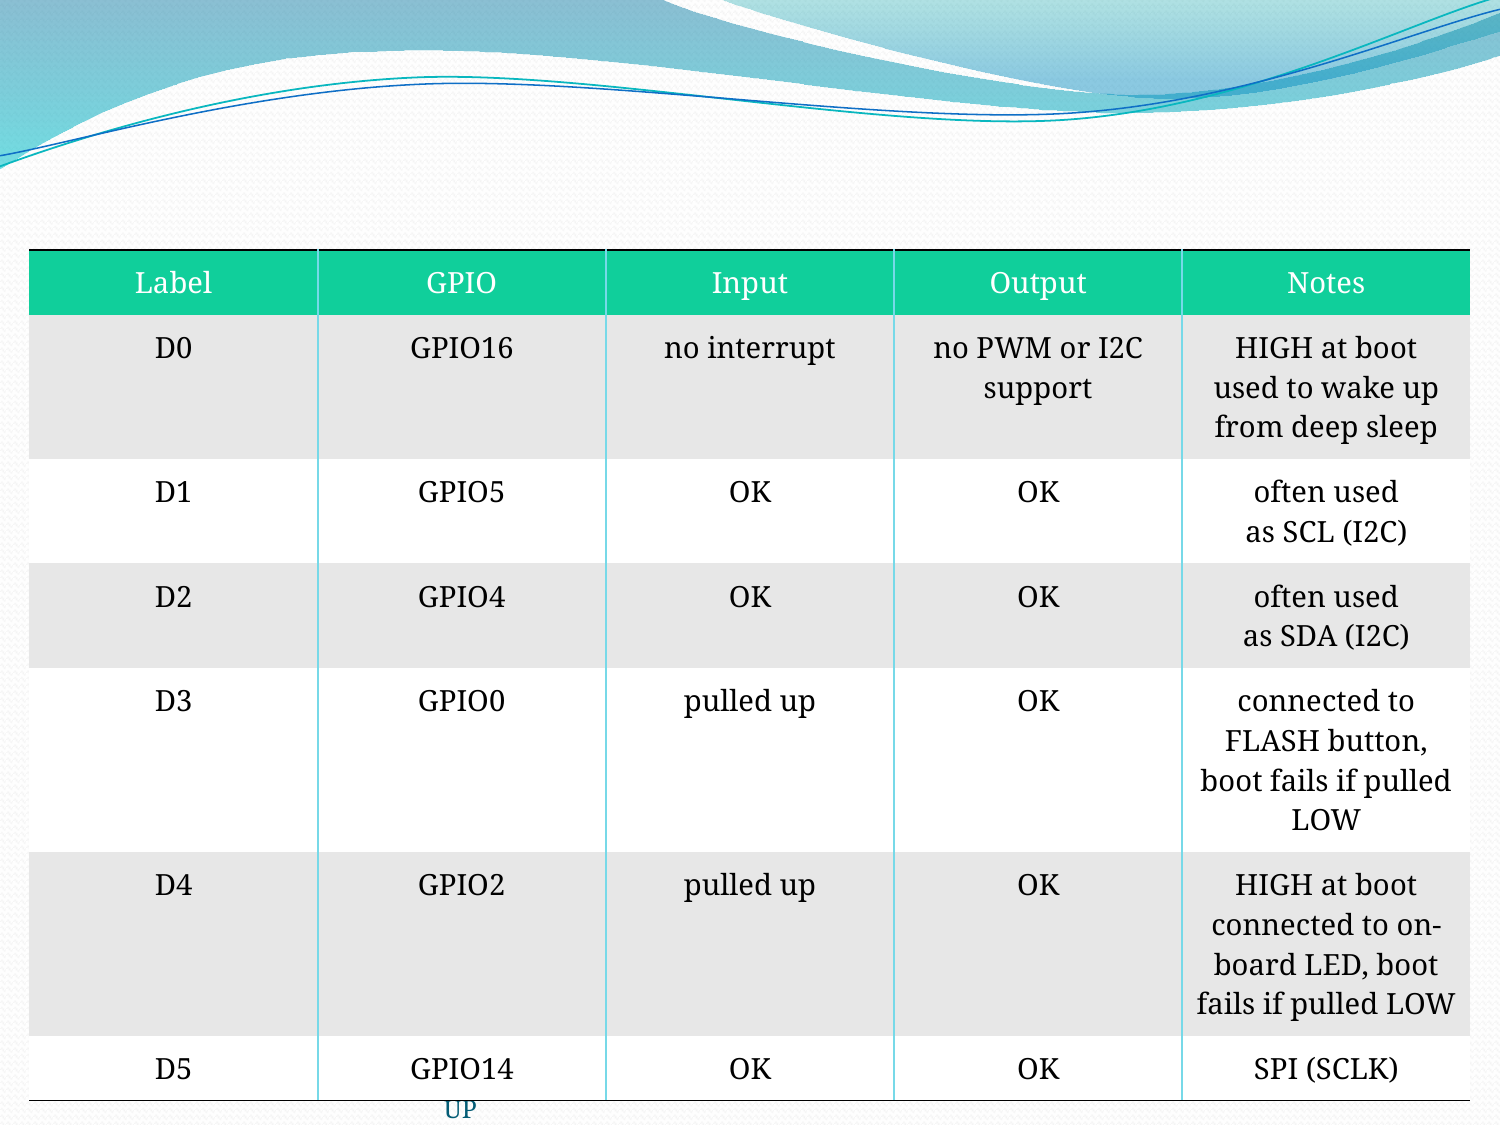

.
| Label | GPIO | Input | Output | Notes |
| --- | --- | --- | --- | --- |
| D0 | GPIO16 | no interrupt | no PWM or I2C support | HIGH at boot used to wake up from deep sleep |
| D1 | GPIO5 | OK | OK | often used as SCL (I2C) |
| D2 | GPIO4 | OK | OK | often used as SDA (I2C) |
| D3 | GPIO0 | pulled up | OK | connected to FLASH button, boot fails if pulled LOW |
| D4 | GPIO2 | pulled up | OK | HIGH at boot connected to on-board LED, boot fails if pulled LOW |
| D5 | GPIO14 | OK | OK | SPI (SCLK) |
Inderprastha Engineering College, Ghaziabad, UP